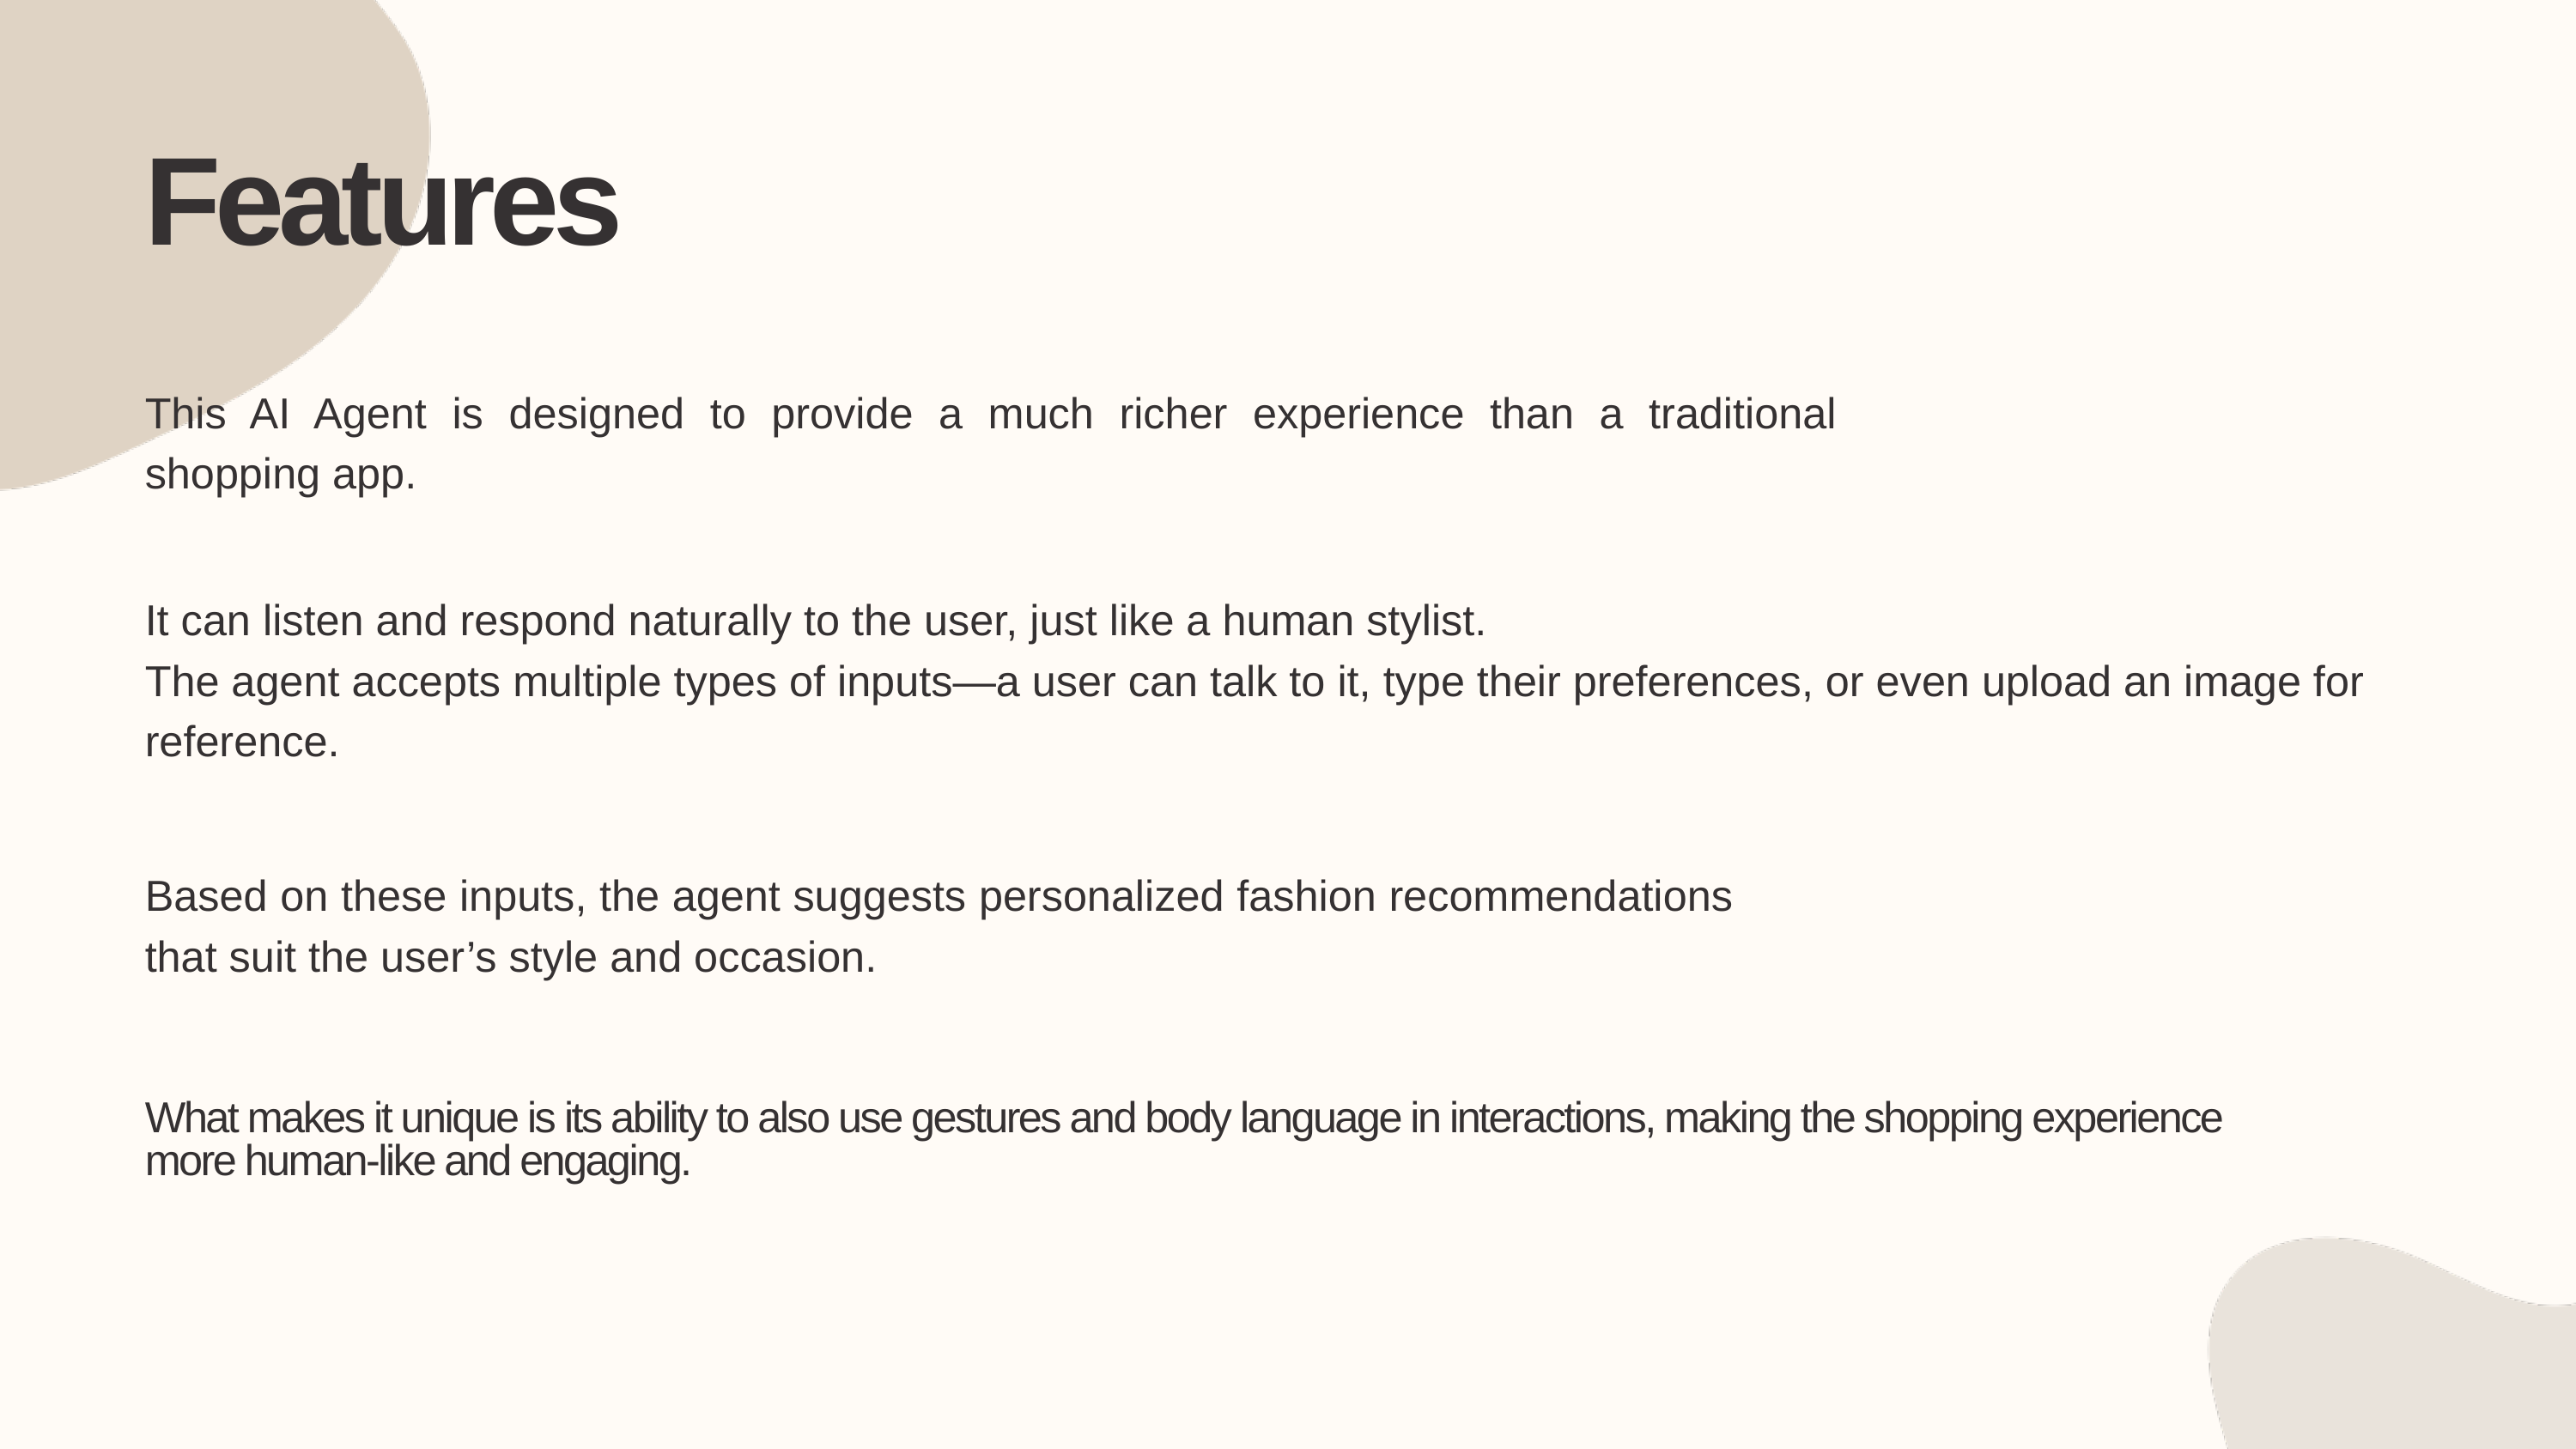

Features
This AI Agent is designed to provide a much richer experience than a traditional shopping app.
It can listen and respond naturally to the user, just like a human stylist.
The agent accepts multiple types of inputs—a user can talk to it, type their preferences, or even upload an image for reference.
Based on these inputs, the agent suggests personalized fashion recommendations that suit the user’s style and occasion.
What makes it unique is its ability to also use gestures and body language in interactions, making the shopping experience more human-like and engaging.